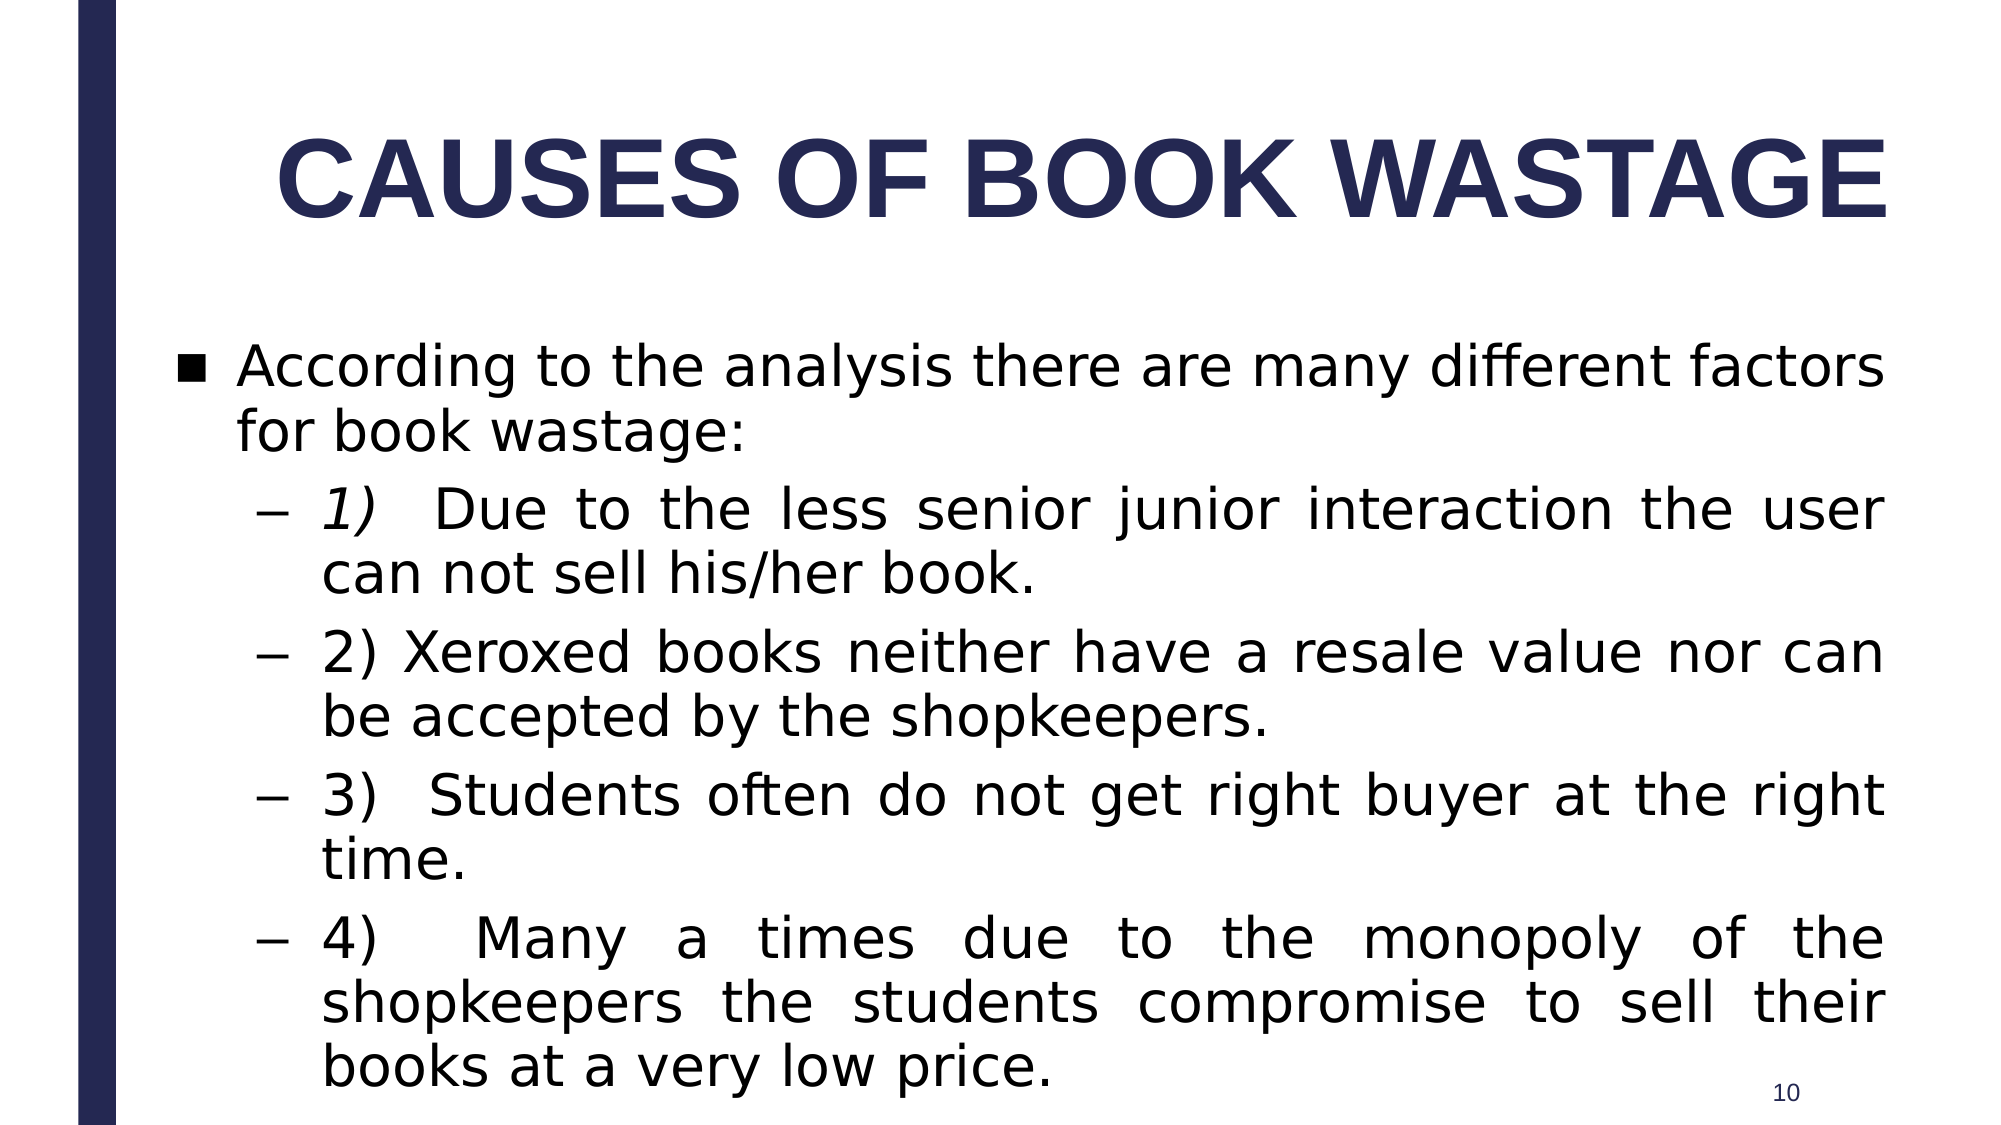

CAUSES OF BOOK WASTAGE
According to the analysis there are many different factors for book wastage:
1)  Due to the less senior junior interaction the user can not sell his/her book.
2) Xeroxed books neither have a resale value nor can be accepted by the shopkeepers.
3)  Students often do not get right buyer at the right time.
4)  Many a times due to the monopoly of the shopkeepers the students compromise to sell their books at a very low price.
10